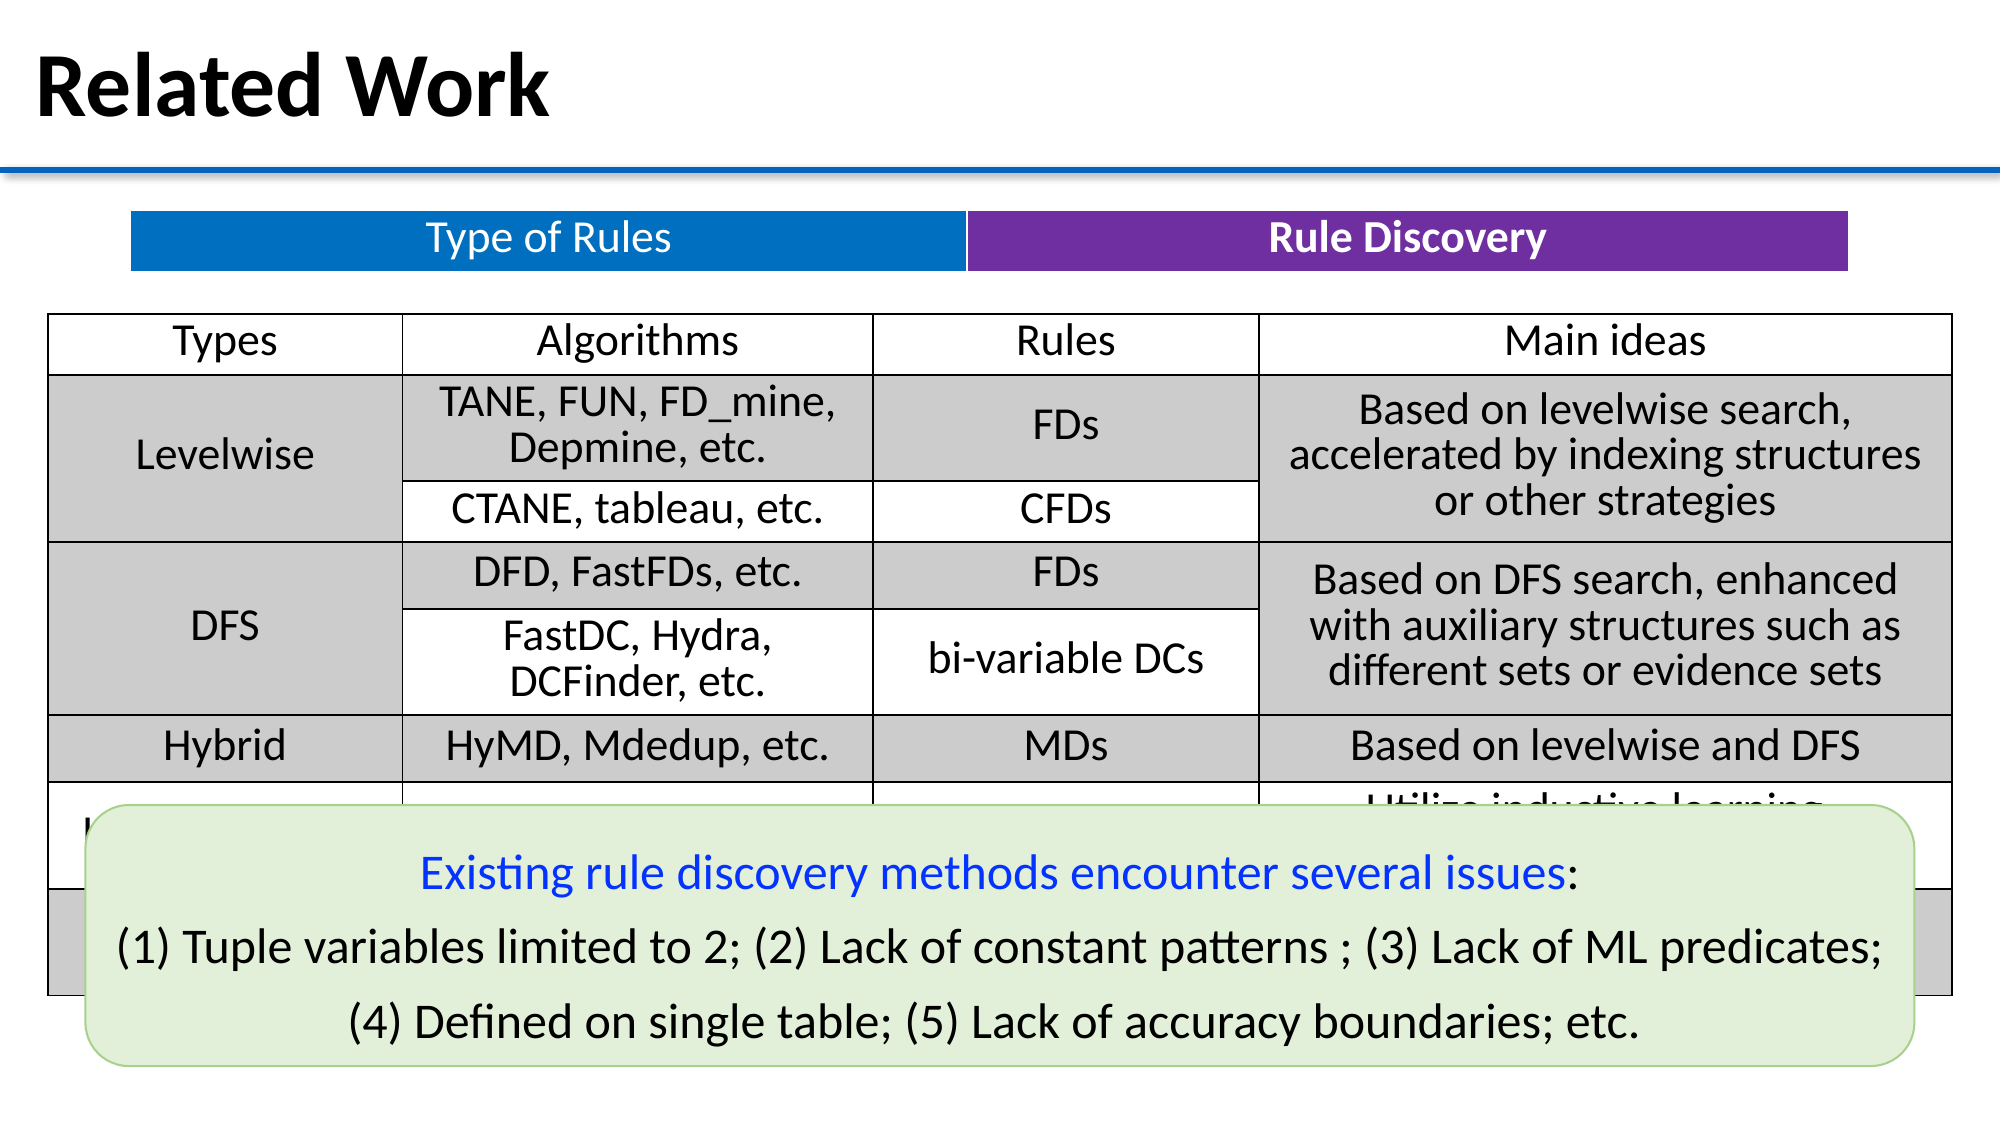

# Related Work
| Type of Rules | Rule Discovery |
| --- | --- |
| Types | Algorithms | Rules | Main ideas |
| --- | --- | --- | --- |
| Levelwise | TANE, FUN, FD\_mine, Depmine, etc. | FDs | Based on levelwise search, accelerated by indexing structures or other strategies |
| Levelwise | CTANE, tableau, etc. | CFDs |  |
| DFS | DFD, FastFDs, etc. | FDs | Based on DFS search, enhanced with auxiliary structures such as different sets or evidence sets |
| DFS | FastDC, Hydra, DCFinder, etc. | bi-variable DCs |  |
| Hybrid | HyMD, Mdedup, etc. | MDs | Based on levelwise and DFS |
| Learning-based | AutoFD, etc. | FDs | Utilize inductive learning, structural learning, etc. |
| Top-k | K-optimal rule discovery | Association rules | Discover k-Optimal Association Rules |

Existing rule discovery methods encounter several issues:
(1) Tuple variables limited to 2; (2) Lack of constant patterns ; (3) Lack of ML predicates; (4) Defined on single table; (5) Lack of accuracy boundaries; etc.